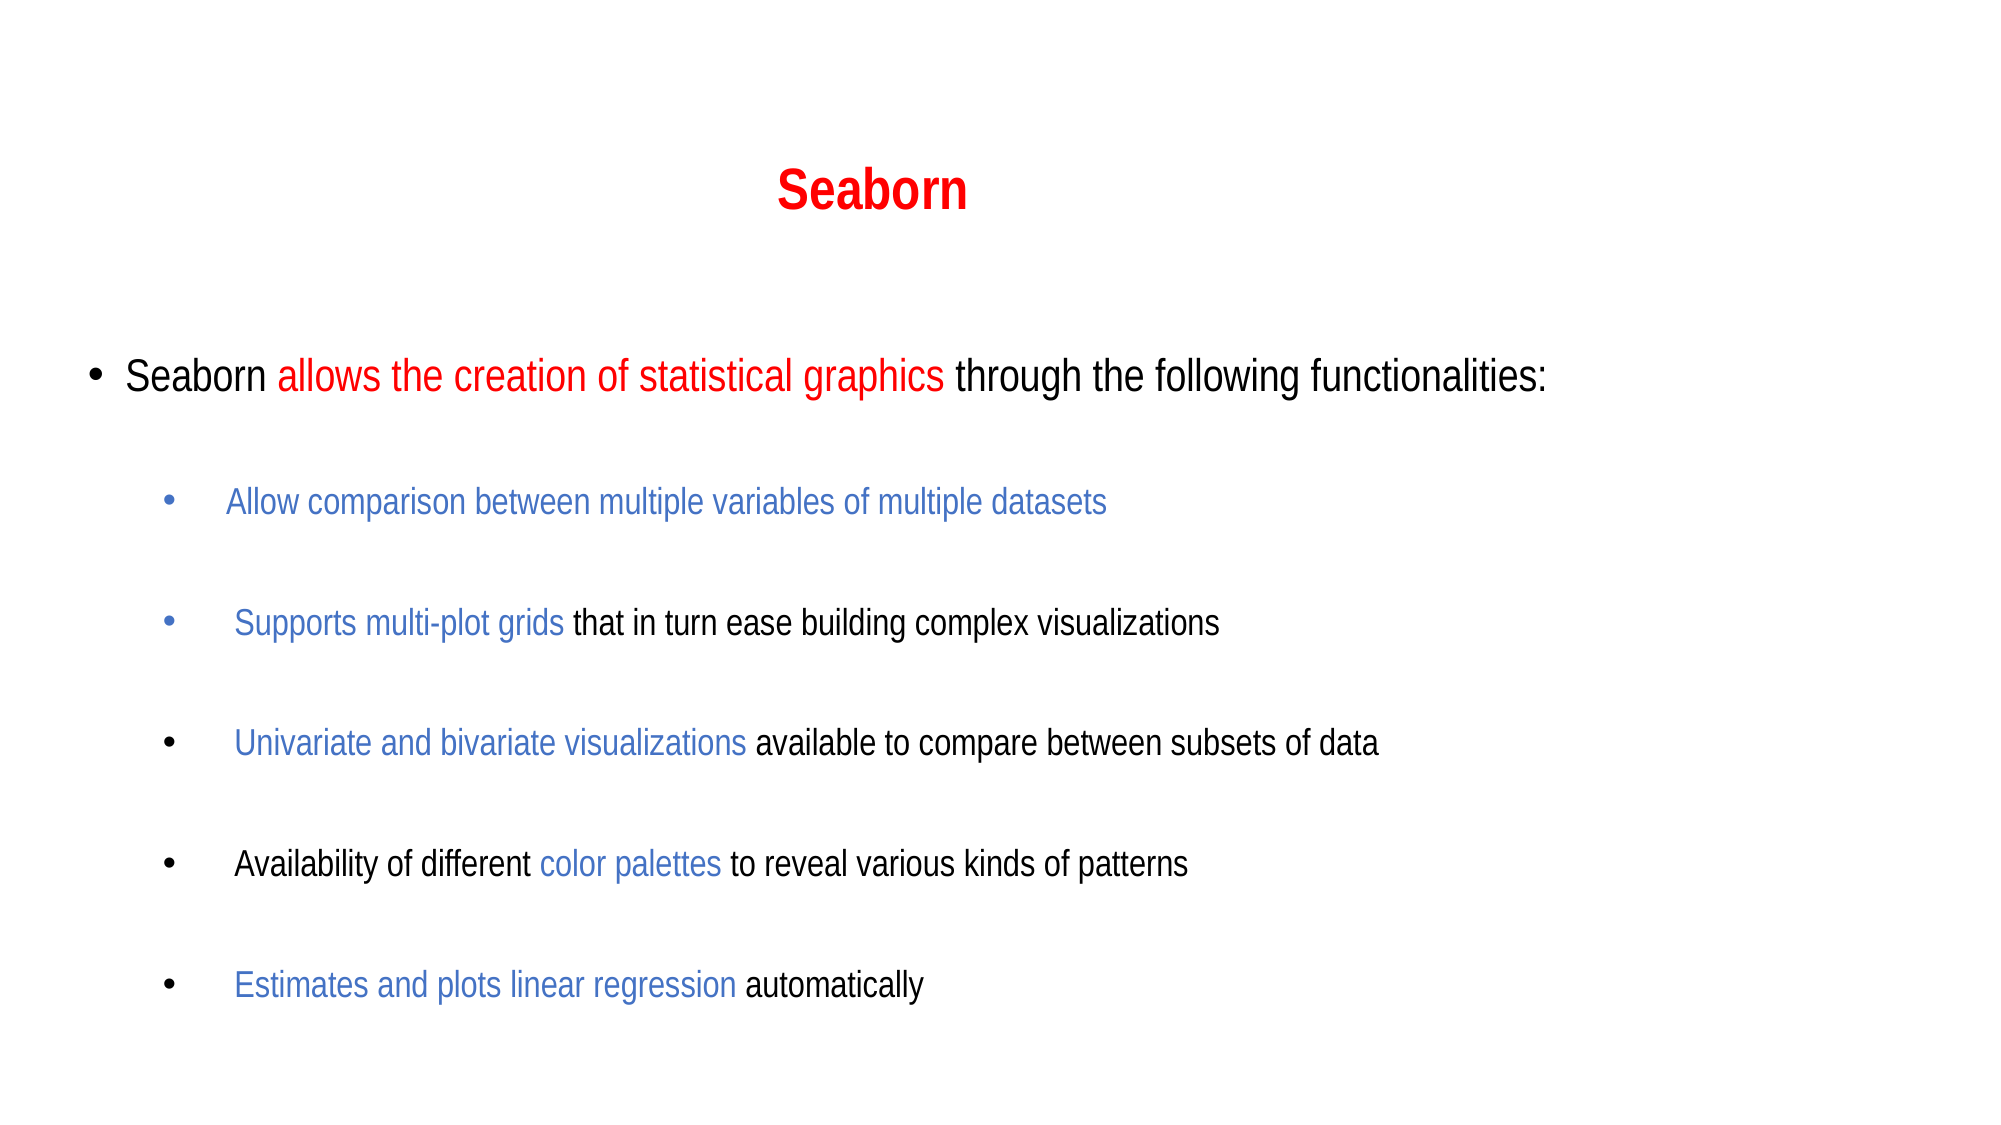

# Seaborn
Seaborn allows the creation of statistical graphics through the following functionalities:

   Allow comparison between multiple variables of multiple datasets

    Supports multi-plot grids that in turn ease building complex visualizations

    Univariate and bivariate visualizations available to compare between subsets of data

    Availability of different color palettes to reveal various kinds of patterns

    Estimates and plots linear regression automatically